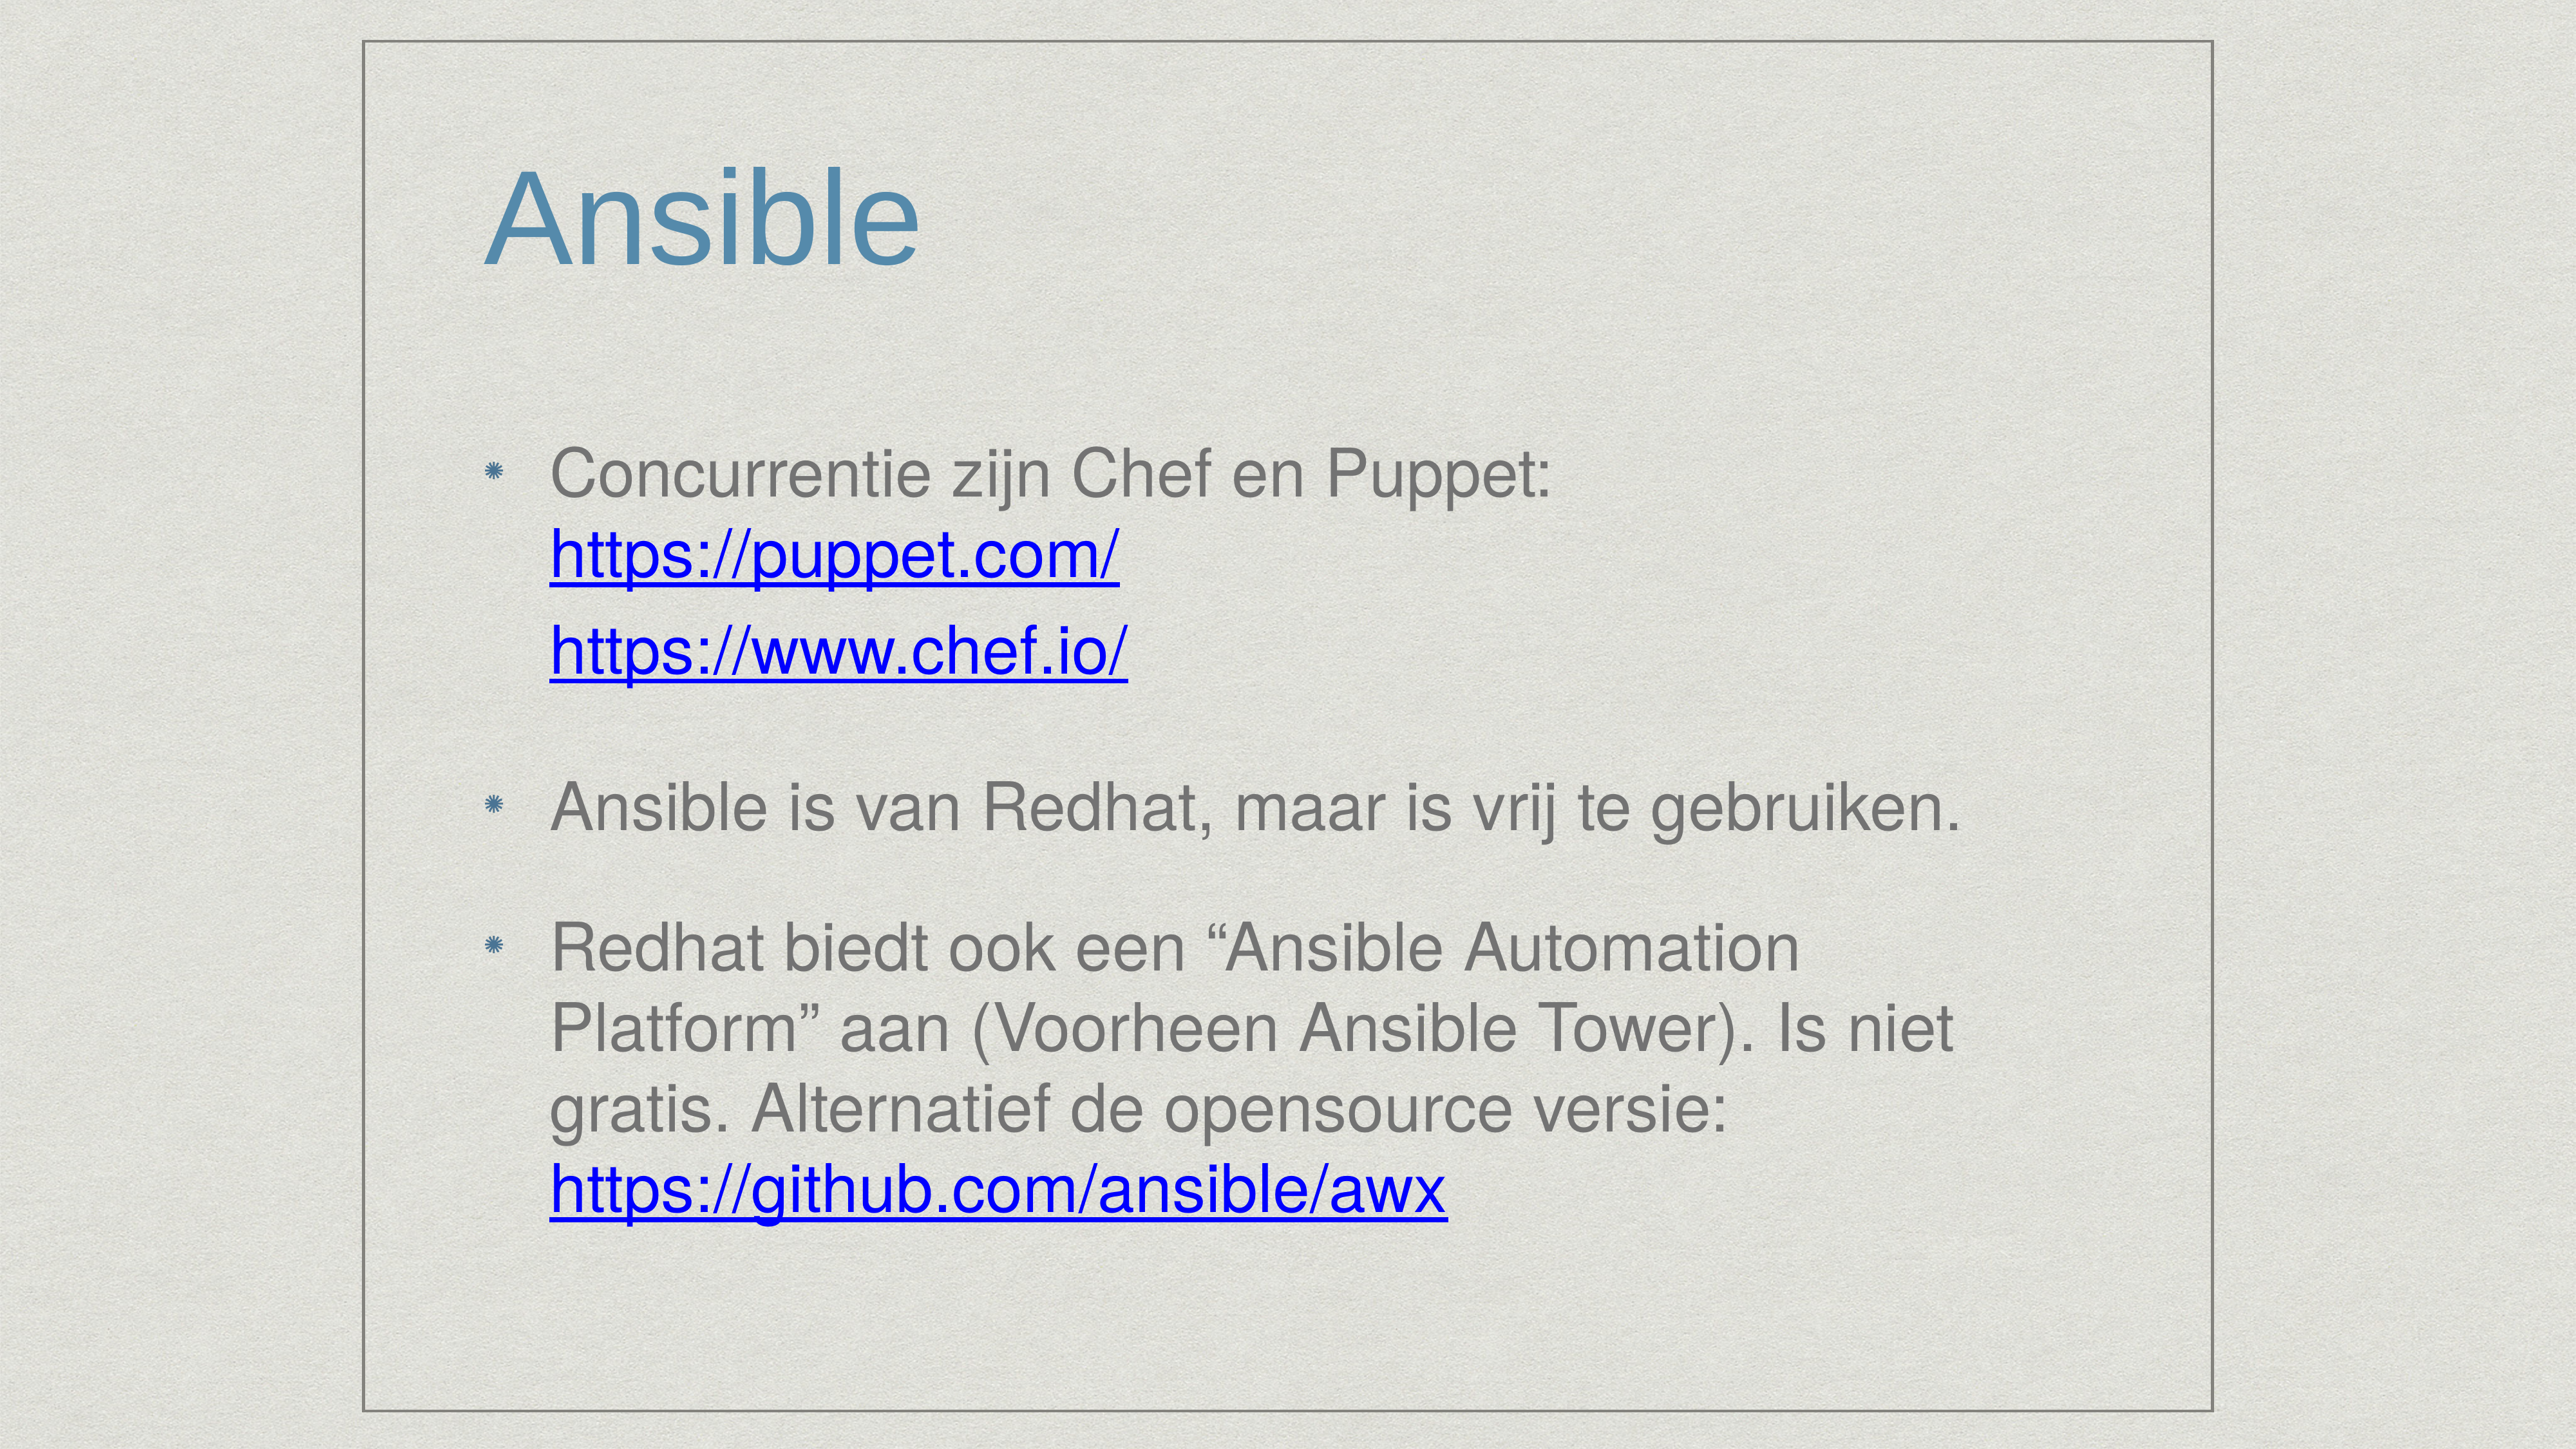

# Ansible
Concurrentie zijn Chef en Puppet:
https://puppet.com/
https://www.chef.io/
Ansible is van Redhat, maar is vrij te gebruiken.
Redhat biedt ook een “Ansible Automation Platform” aan (Voorheen Ansible Tower). Is niet gratis. Alternatief de opensource versie:
https://github.com/ansible/awx